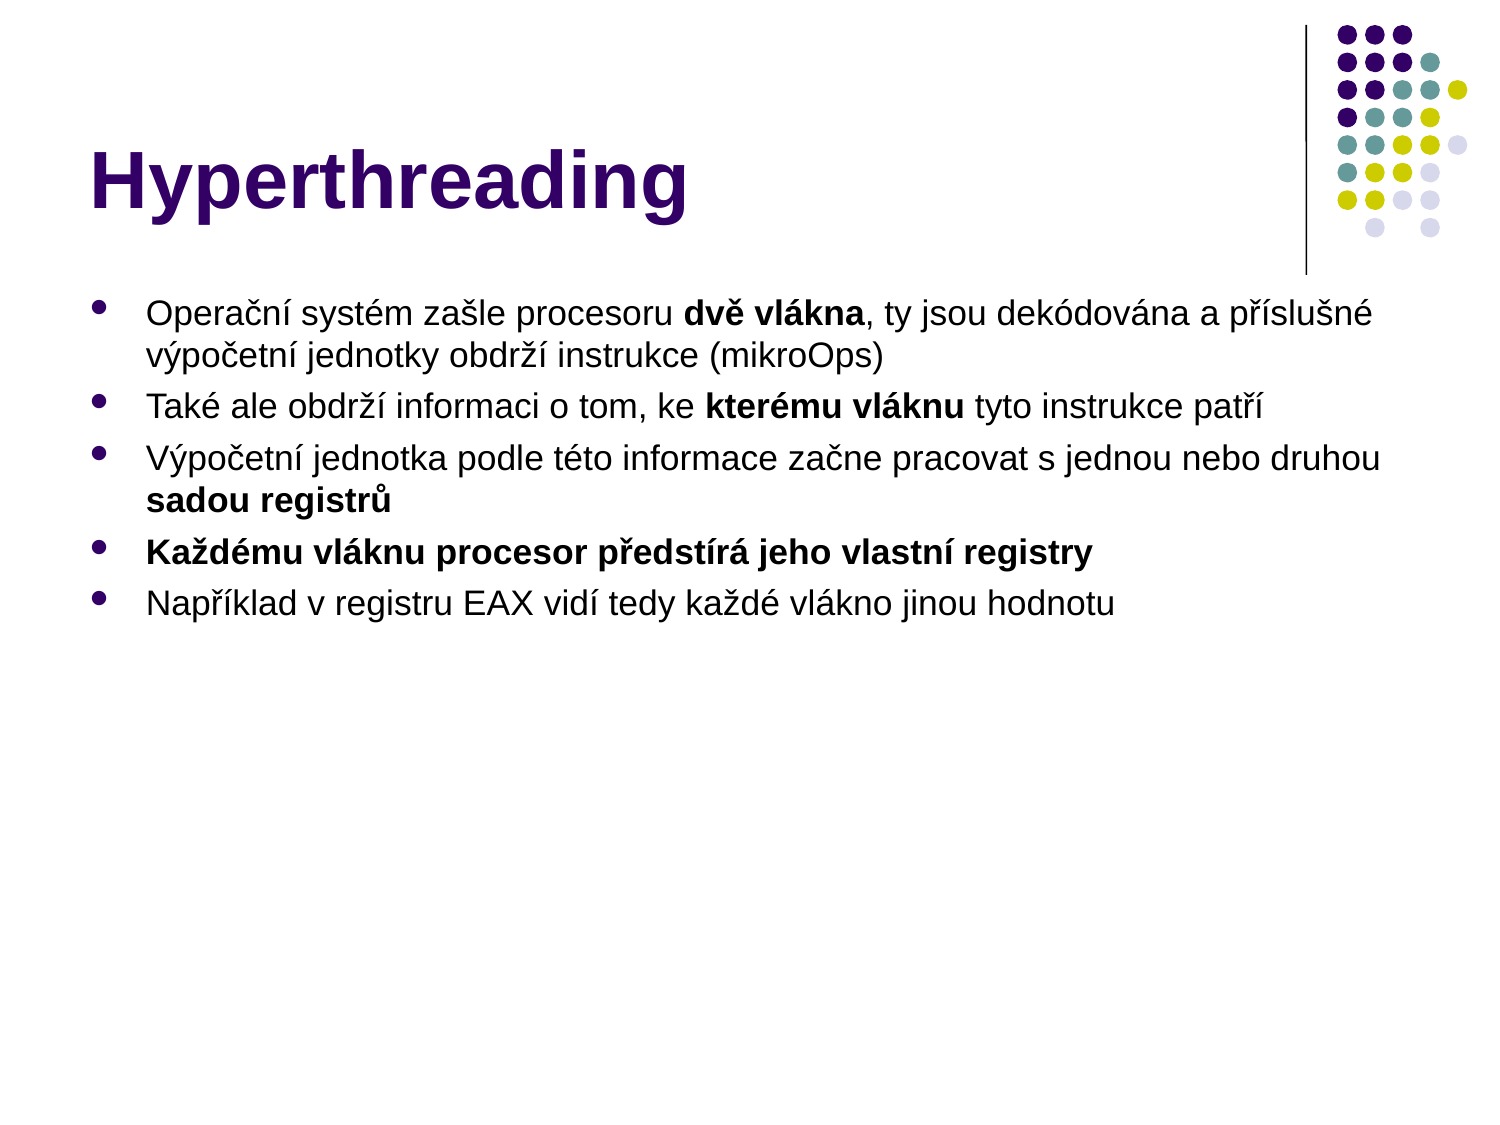

# Hyperthreading
Operační systém zašle procesoru dvě vlákna, ty jsou dekódována a příslušné výpočetní jednotky obdrží instrukce (mikroOps)
Také ale obdrží informaci o tom, ke kterému vláknu tyto instrukce patří
Výpočetní jednotka podle této informace začne pracovat s jednou nebo druhou sadou registrů
Každému vláknu procesor předstírá jeho vlastní registry
Například v registru EAX vidí tedy každé vlákno jinou hodnotu